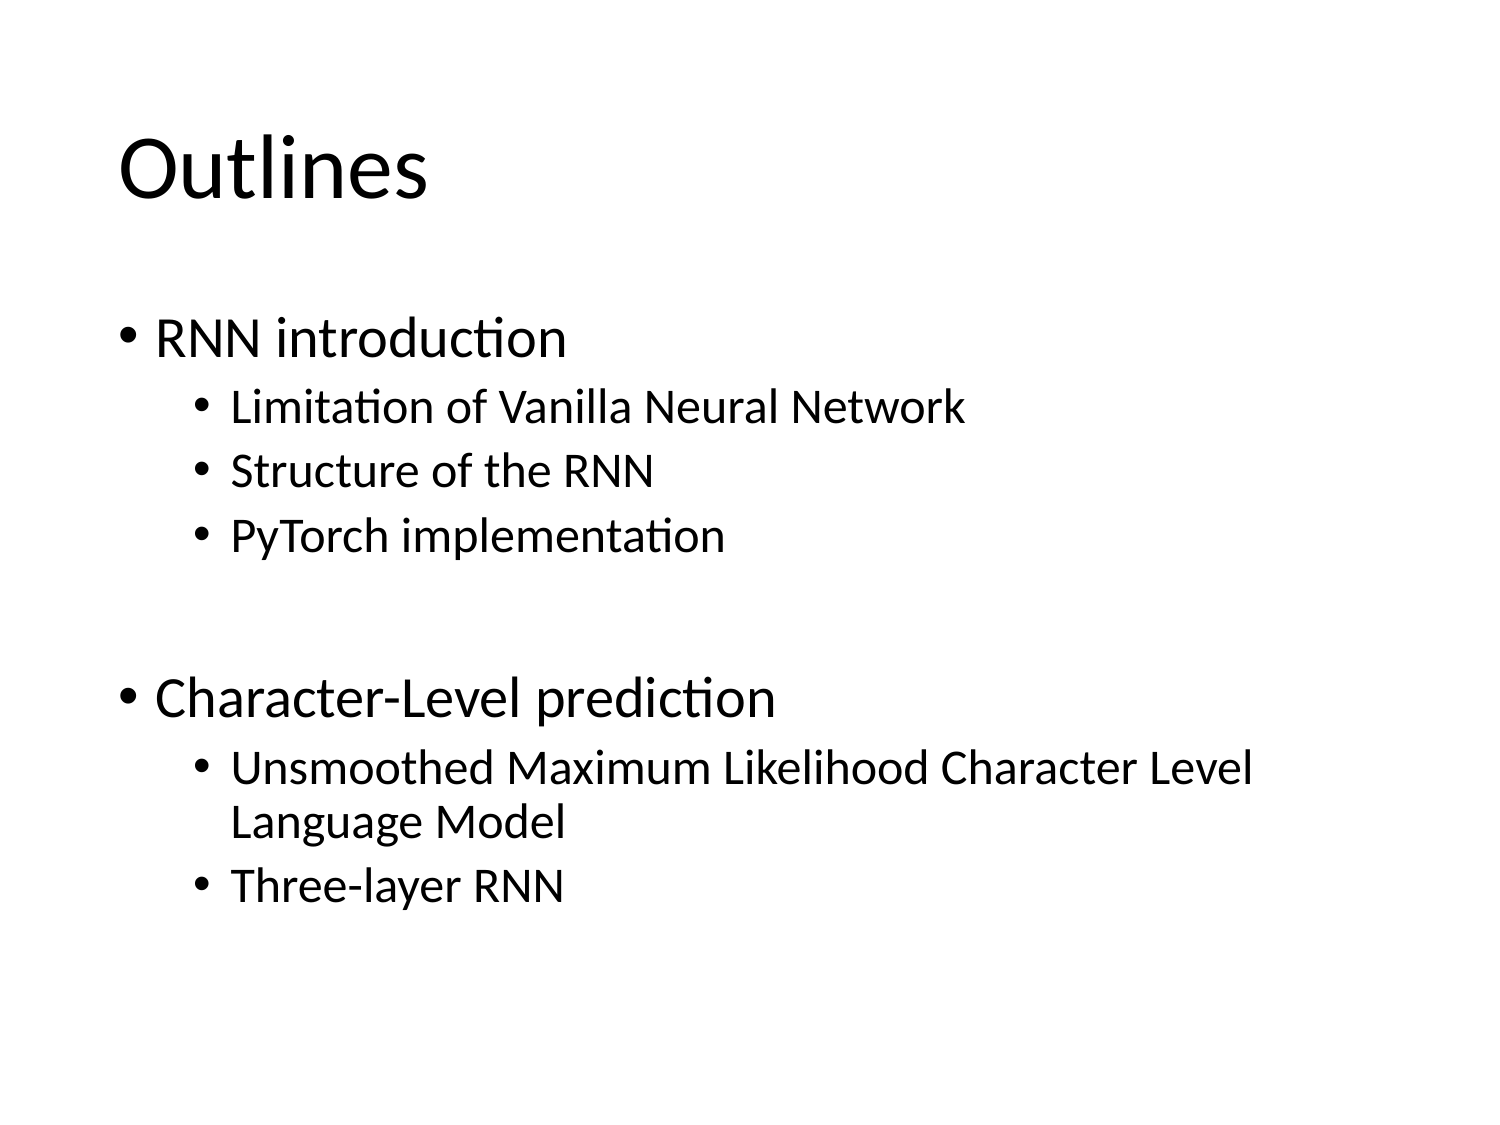

# Outlines
RNN introduction
Limitation of Vanilla Neural Network
Structure of the RNN
PyTorch implementation

Character-Level prediction
Unsmoothed Maximum Likelihood Character Level Language Model
Three-layer RNN